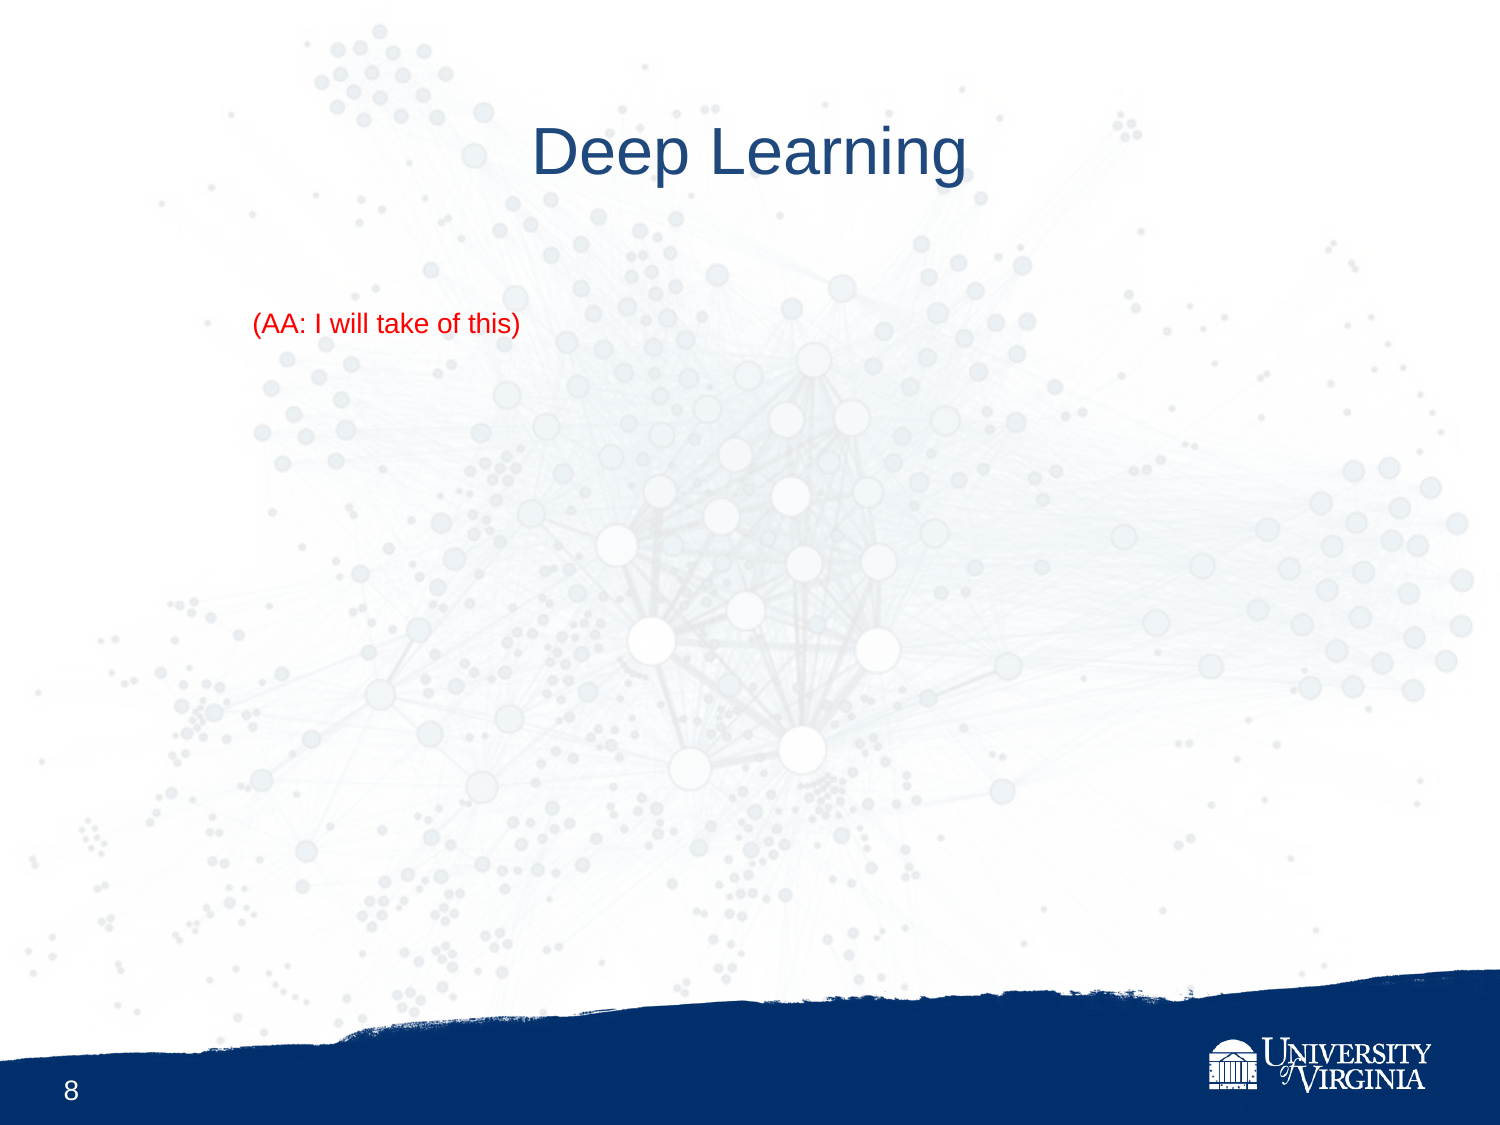

Deep Learning
(AA: I will take of this)
8